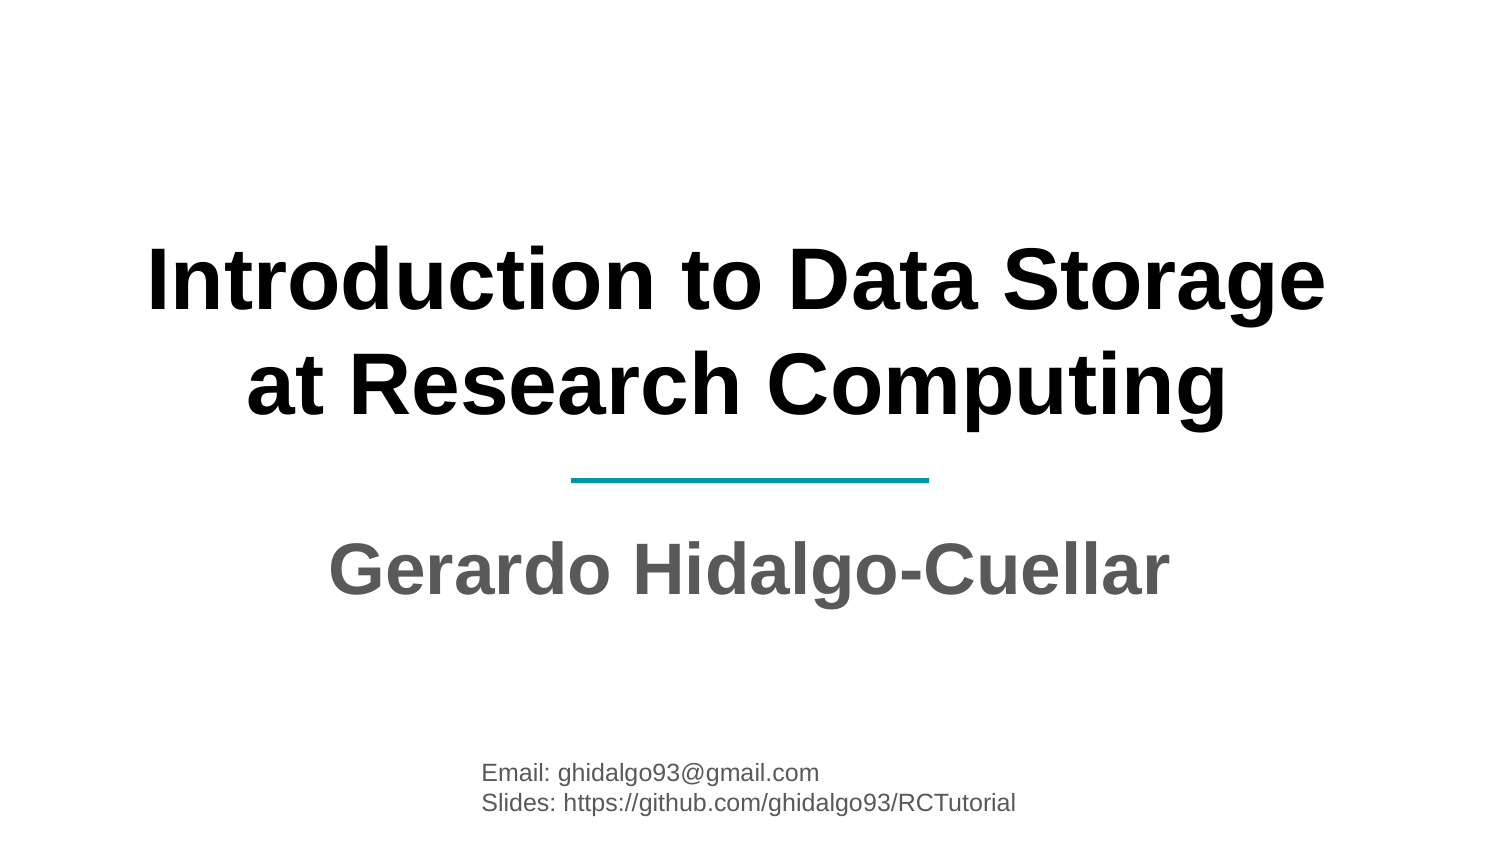

# Introduction to Data Storage
at Research Computing
Gerardo Hidalgo-Cuellar
Email: ghidalgo93@gmail.com
Slides: https://github.com/ghidalgo93/RCTutorial